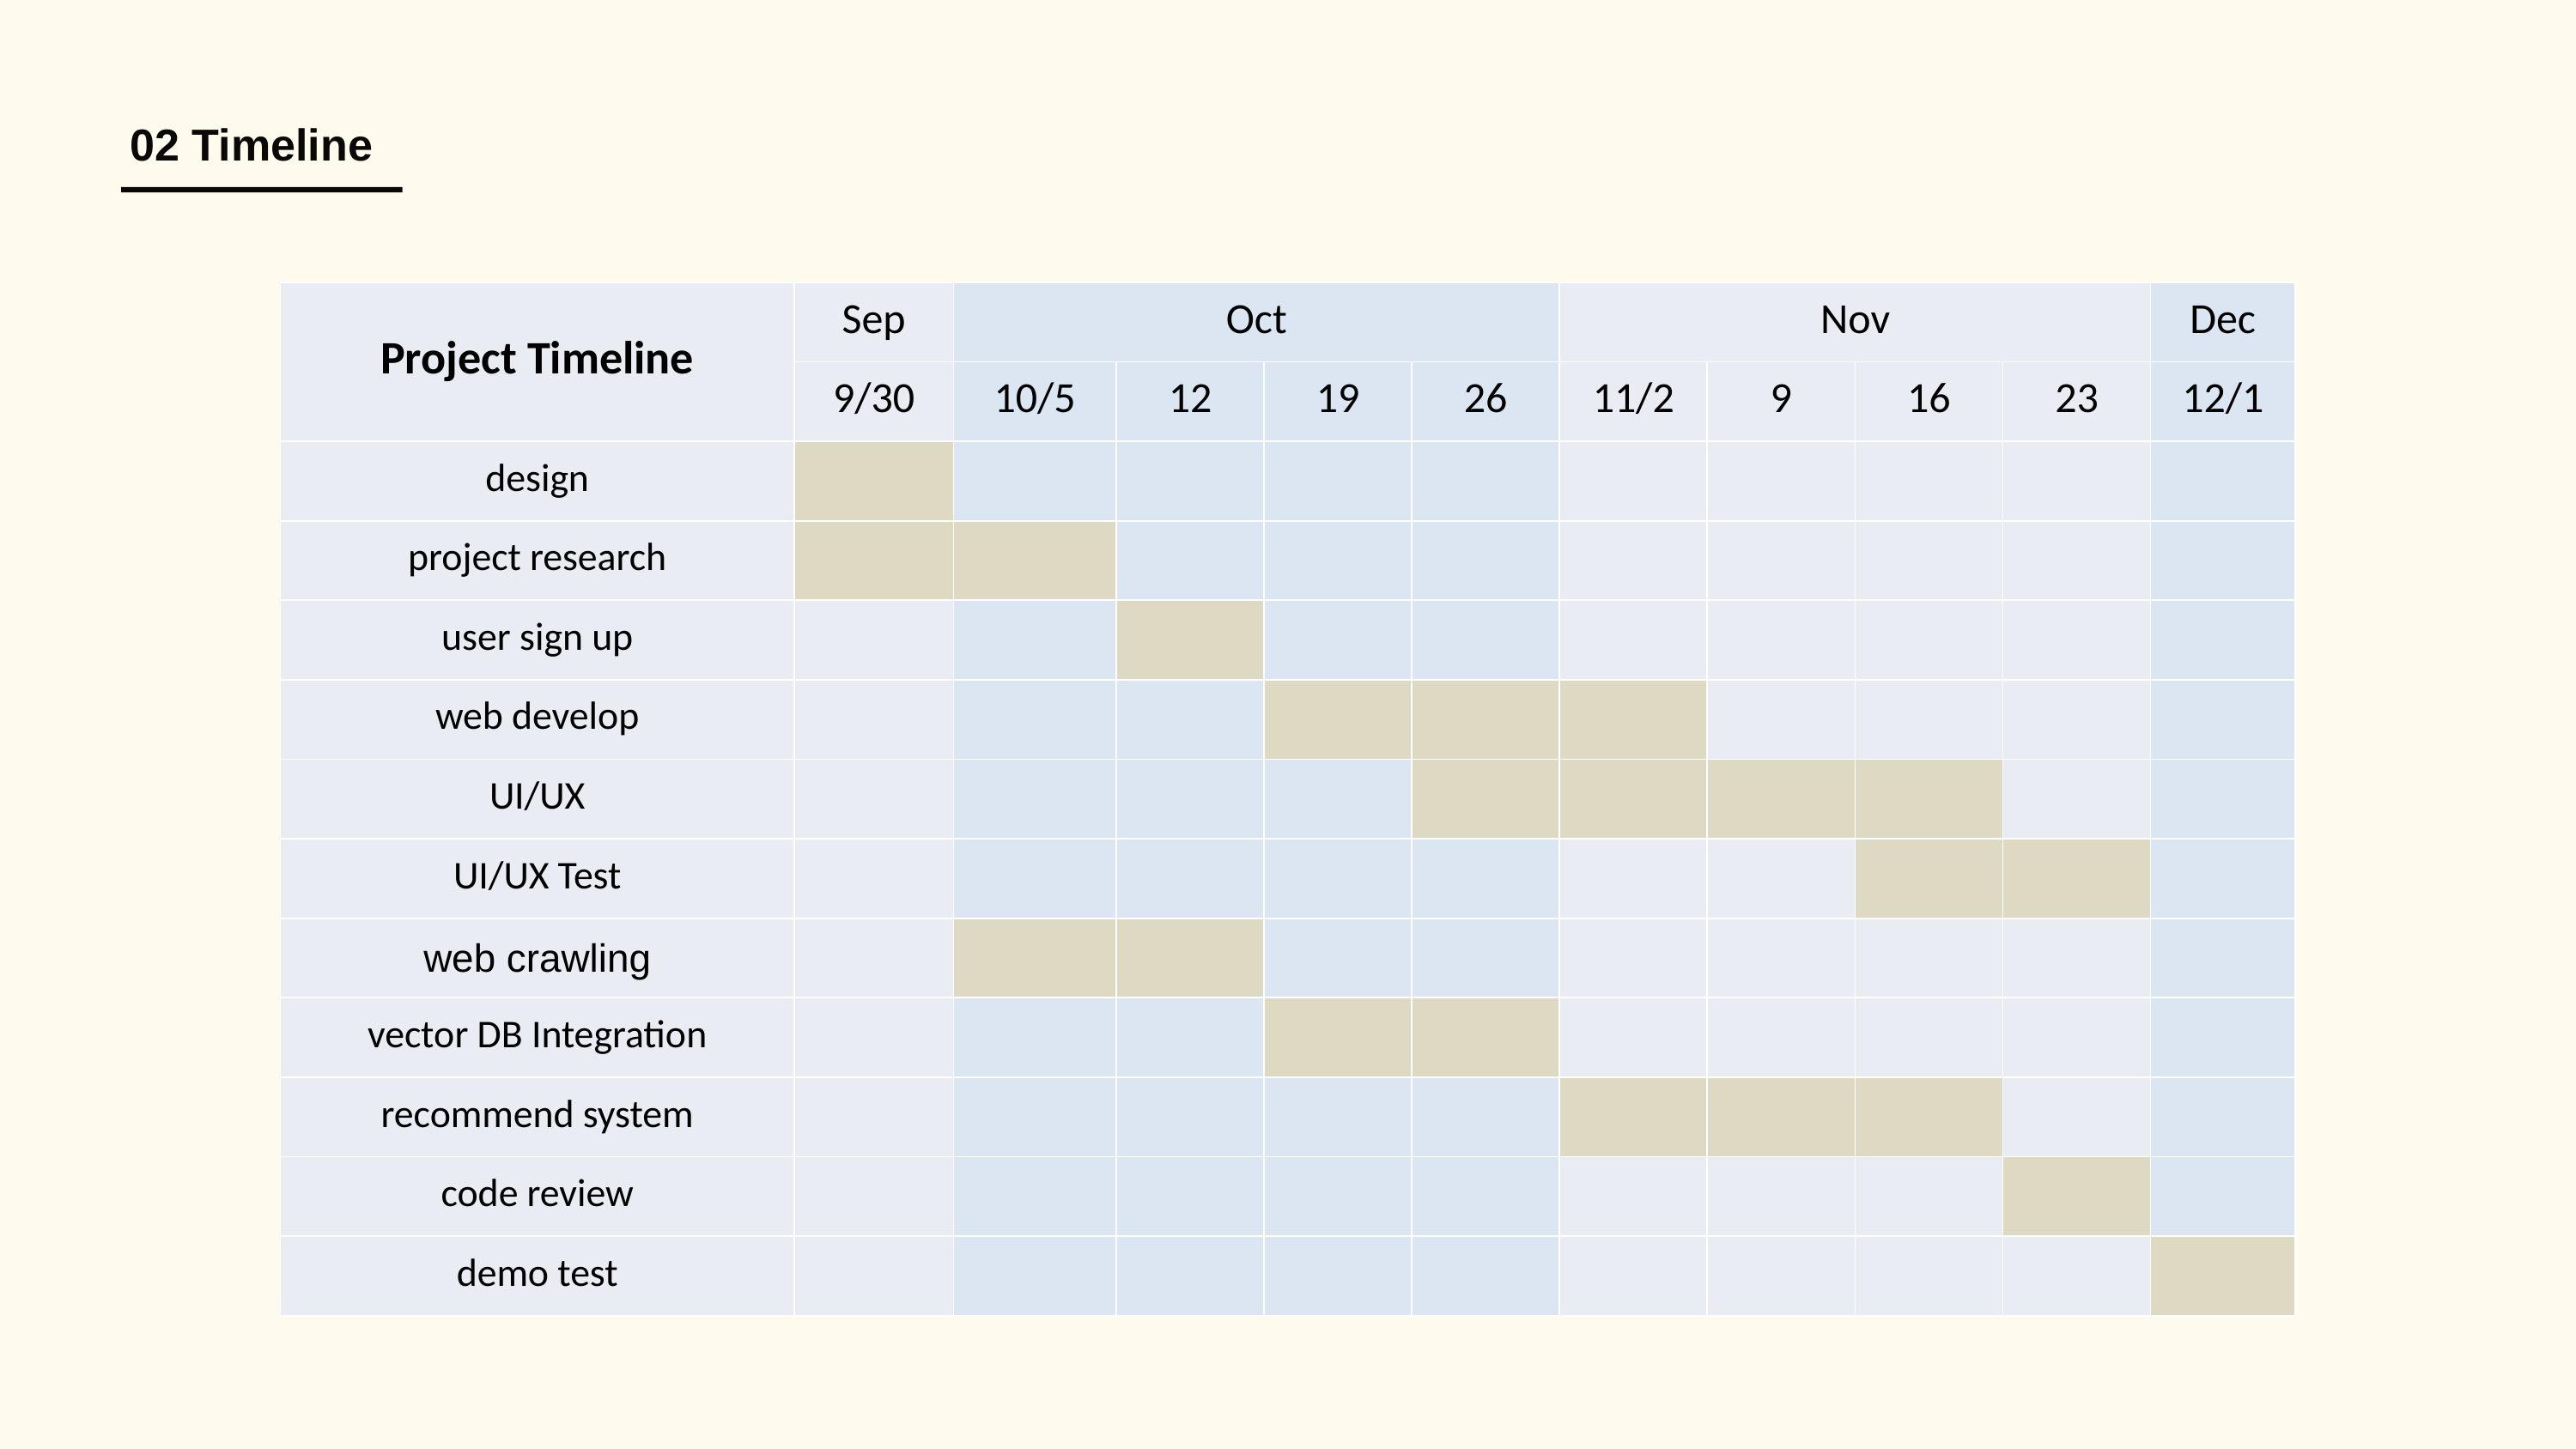

02 Timeline

| Project Timeline | Sep | Oct |  |  |  | Nov |  |  |  | Dec |
| --- | --- | --- | --- | --- | --- | --- | --- | --- | --- | --- |
|  | 9/30 | 10/5 | 12 | 19 | 26 | 11/2 | 9 | 16 | 23 | 12/1 |
| design |  |  |  |  |  |  |  |  |  |  |
| project research |  |  |  |  |  |  |  |  |  |  |
| user sign up |  |  |  |  |  |  |  |  |  |  |
| web develop |  |  |  |  |  |  |  |  |  |  |
| UI/UX |  |  |  |  |  |  |  |  |  |  |
| UI/UX Test |  |  |  |  |  |  |  |  |  |  |
| web crawling |  |  |  |  |  |  |  |  |  |  |
| vector DB Integration |  |  |  |  |  |  |  |  |  |  |
| recommend system |  |  |  |  |  |  |  |  |  |  |
| code review |  |  |  |  |  |  |  |  |  |  |
| demo test |  |  |  |  |  |  |  |  |  |  |